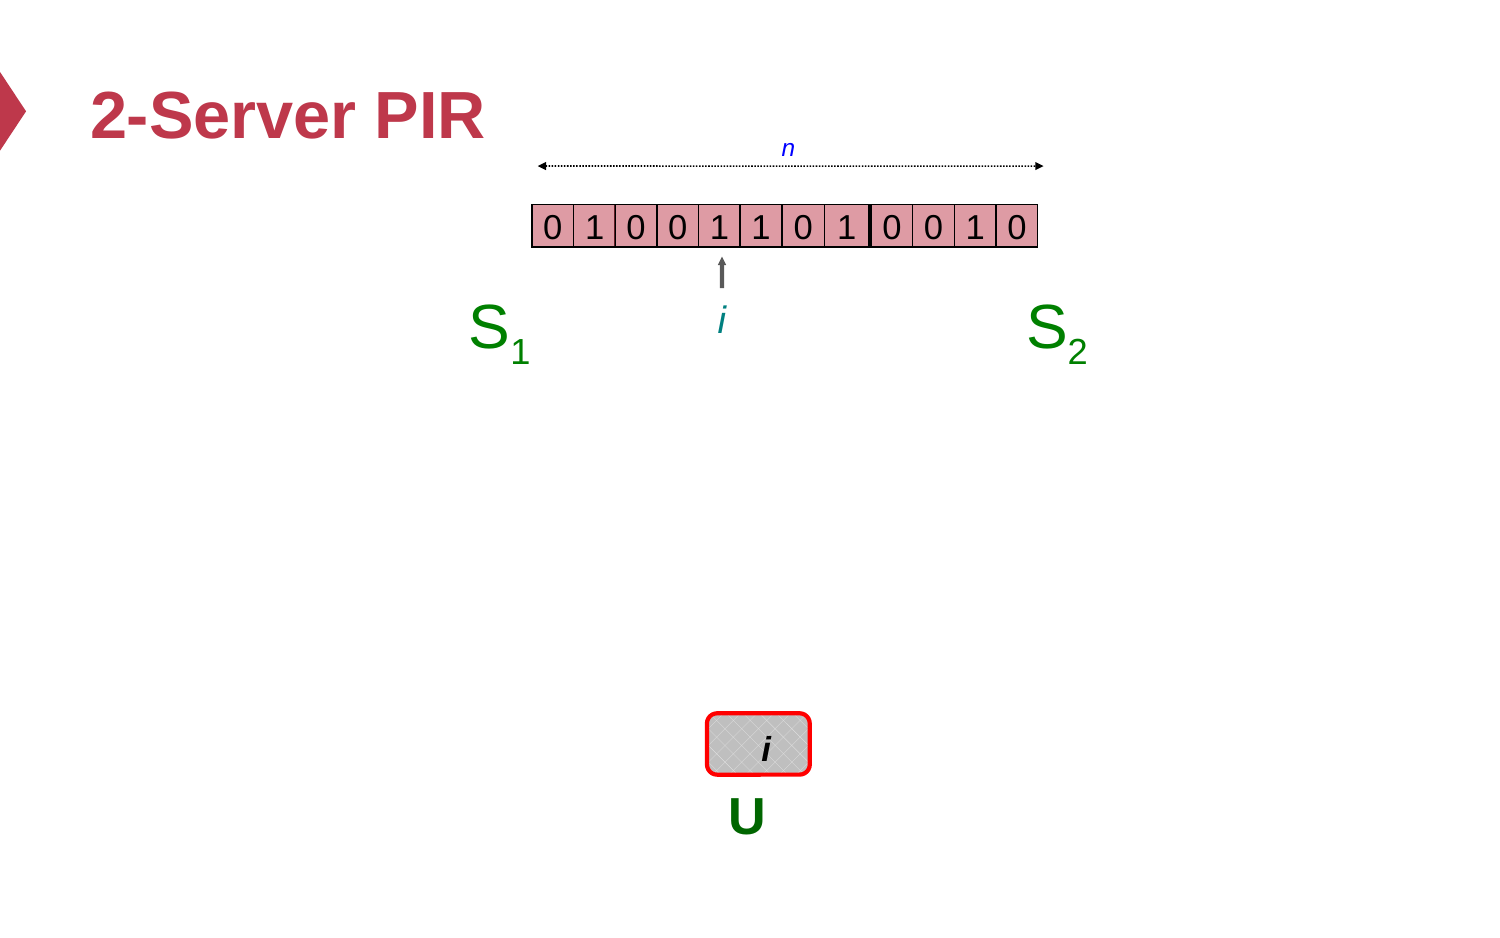

# 2-Server PIR
n

0
1
0
0
1
1
0
1
0
0
1
0

S1
S2
i

i
U